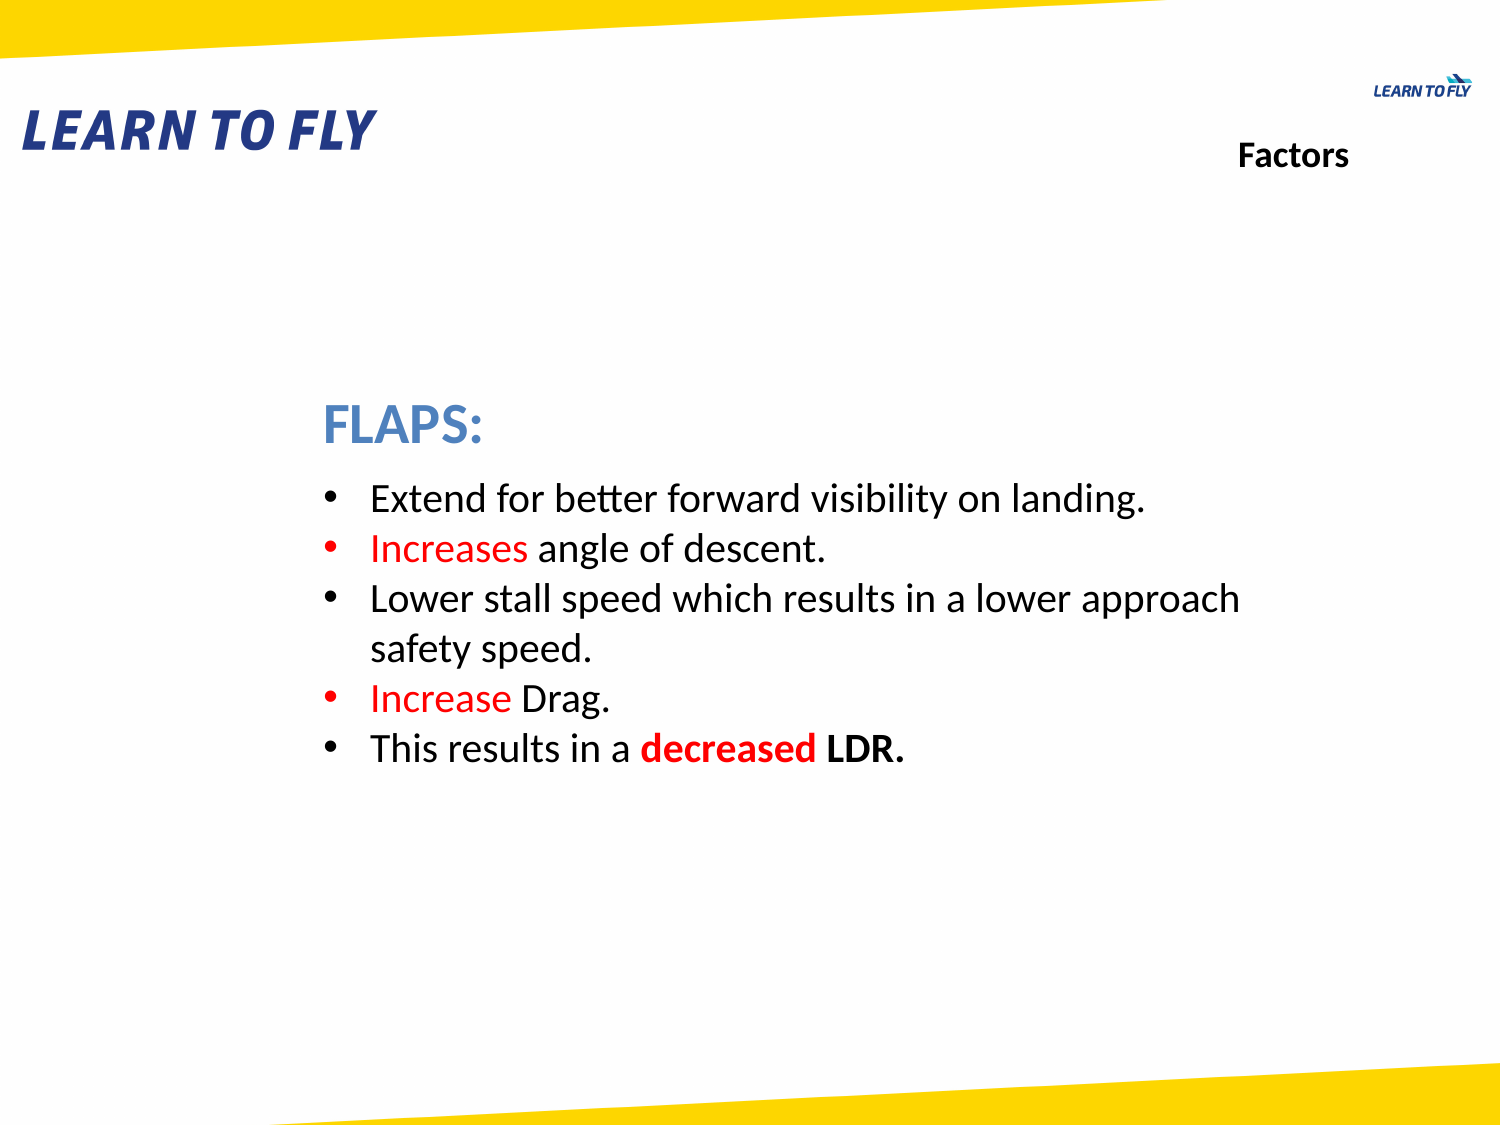

Factors
FLAPS:
Extend for better forward visibility on landing.
Increases angle of descent.
Lower stall speed which results in a lower approach safety speed.
Increase Drag.
This results in a decreased LDR.